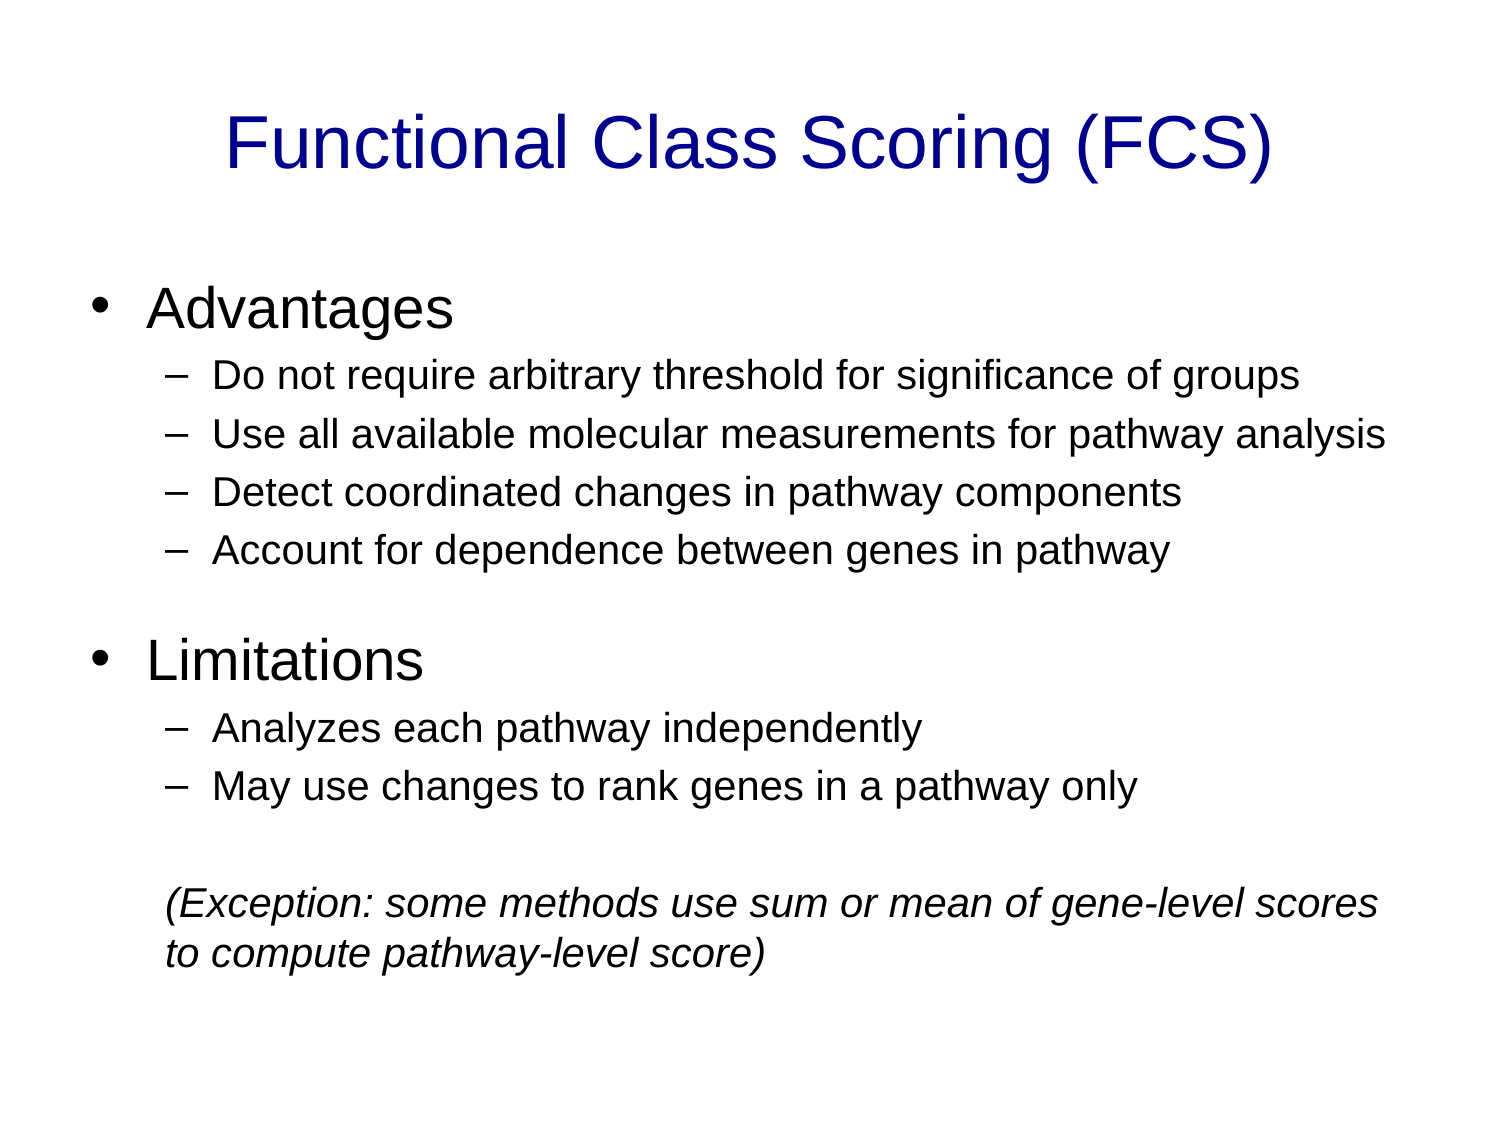

# Functional Class Scoring (FCS)
Advantages
Do not require arbitrary threshold for significance of groups
Use all available molecular measurements for pathway analysis
Detect coordinated changes in pathway components
Account for dependence between genes in pathway
Limitations
Analyzes each pathway independently
May use changes to rank genes in a pathway only

(Exception: some methods use sum or mean of gene-level scores to compute pathway-level score)